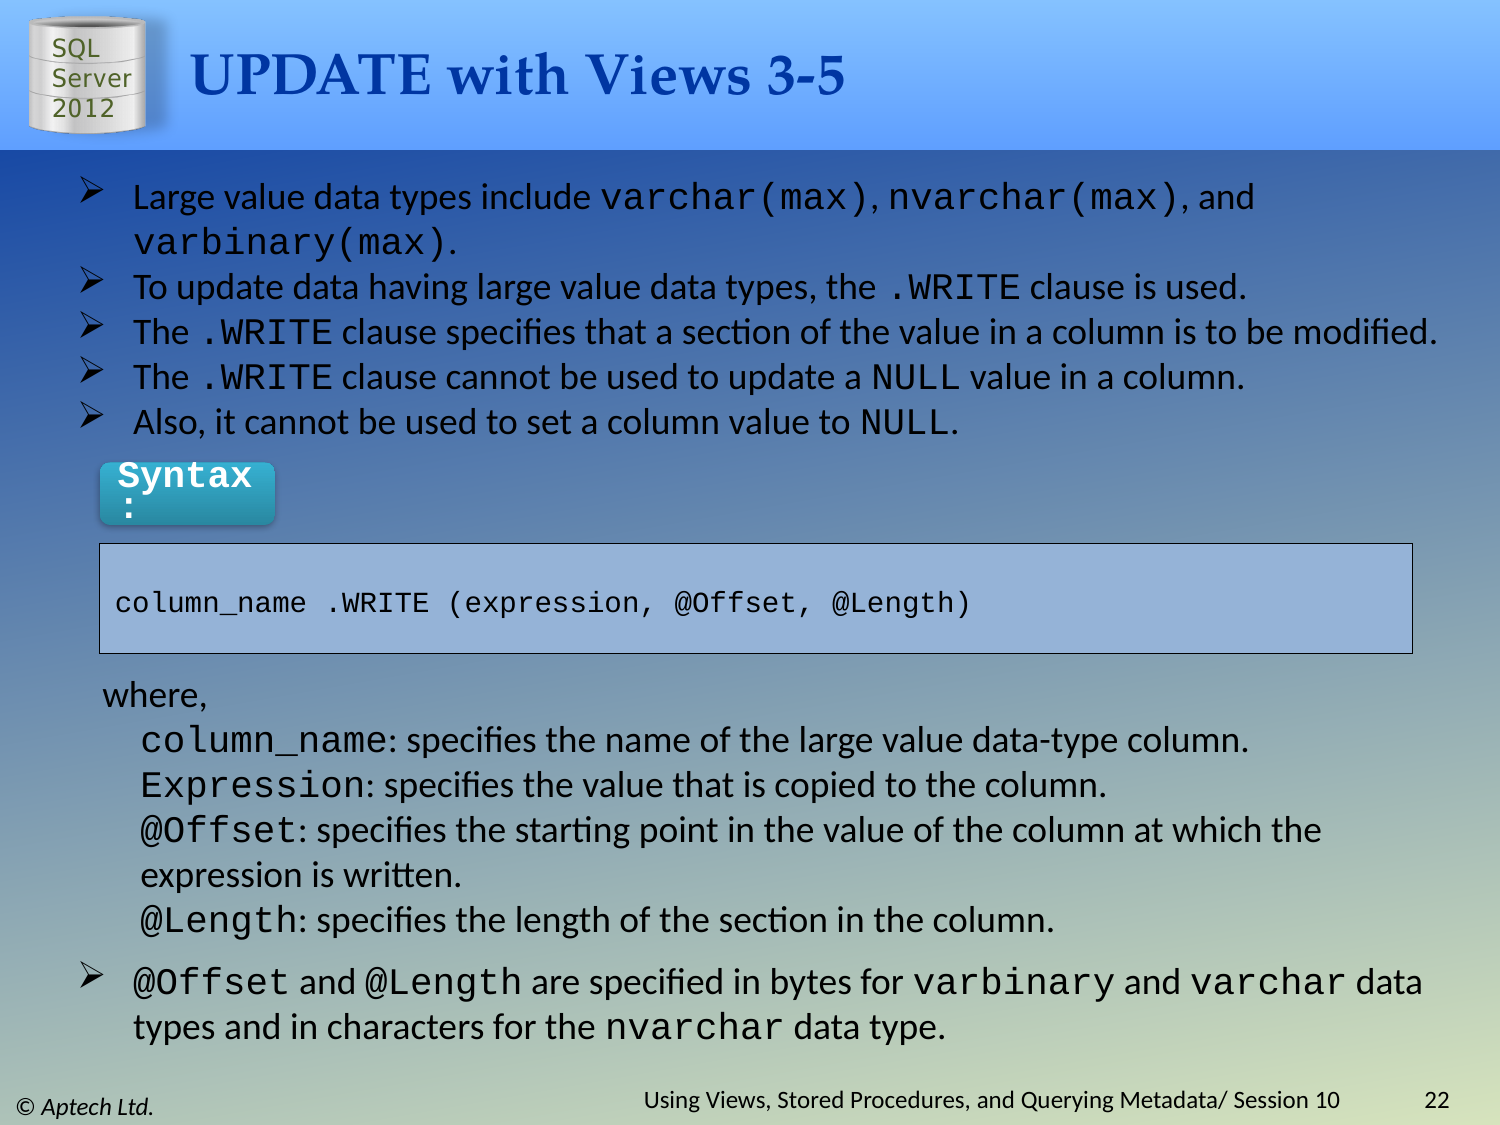

# UPDATE with Views 3-5
Large value data types include varchar(max), nvarchar(max), and varbinary(max).
To update data having large value data types, the .WRITE clause is used.
The .WRITE clause specifies that a section of the value in a column is to be modified.
The .WRITE clause cannot be used to update a NULL value in a column.
Also, it cannot be used to set a column value to NULL.
Syntax:

column_name .WRITE (expression, @Offset, @Length)

where,
column_name: specifies the name of the large value data-type column.
Expression: specifies the value that is copied to the column.
@Offset: specifies the starting point in the value of the column at which the expression is written.
@Length: specifies the length of the section in the column.
@Offset and @Length are specified in bytes for varbinary and varchar data types and in characters for the nvarchar data type.
Using Views, Stored Procedures, and Querying Metadata/ Session 10
22